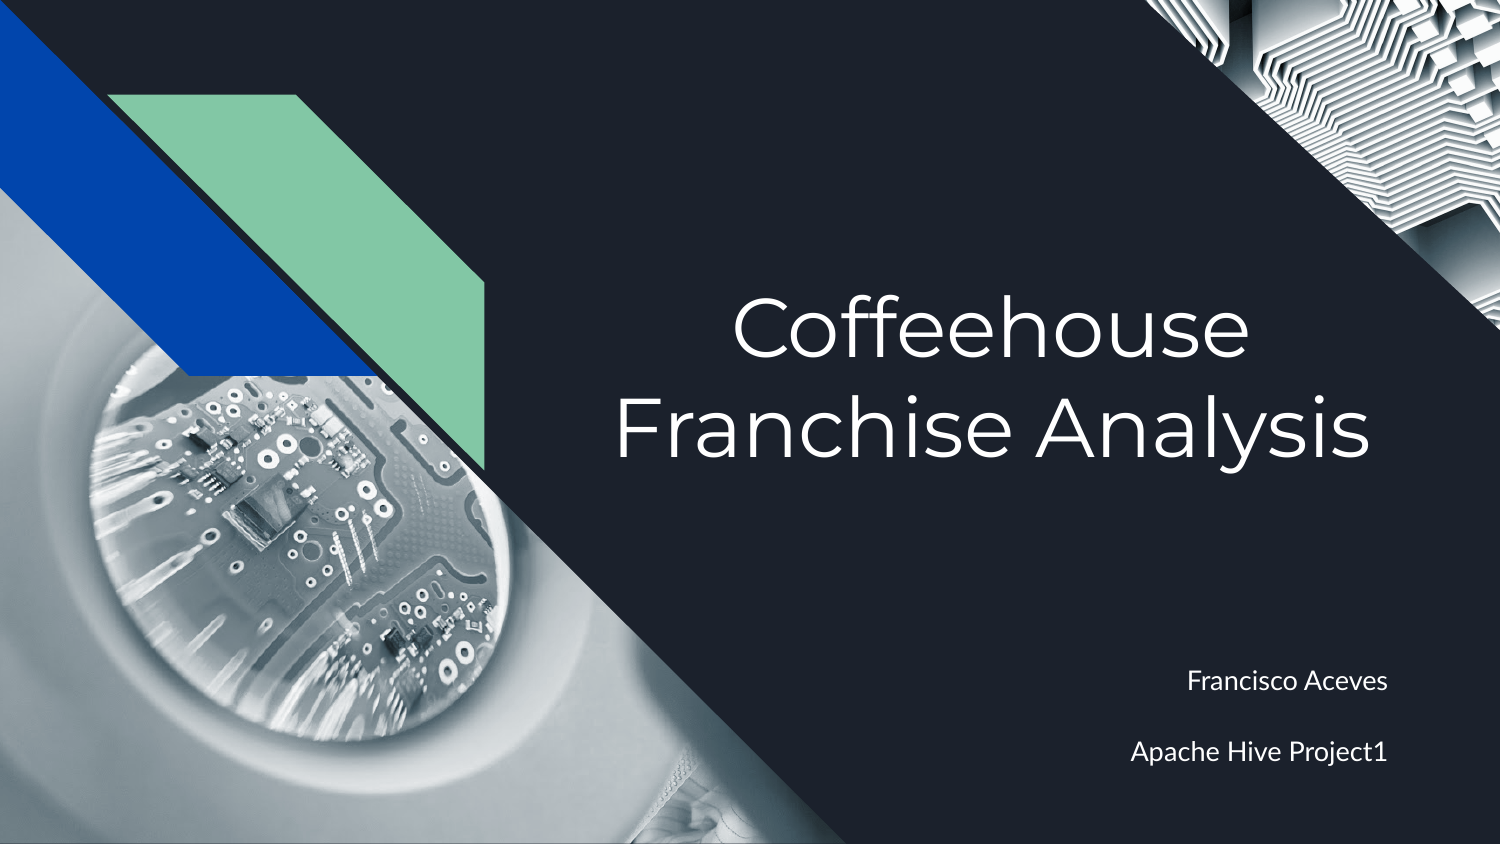

# Coffeehouse Franchise Analysis
Francisco Aceves
Apache Hive Project1